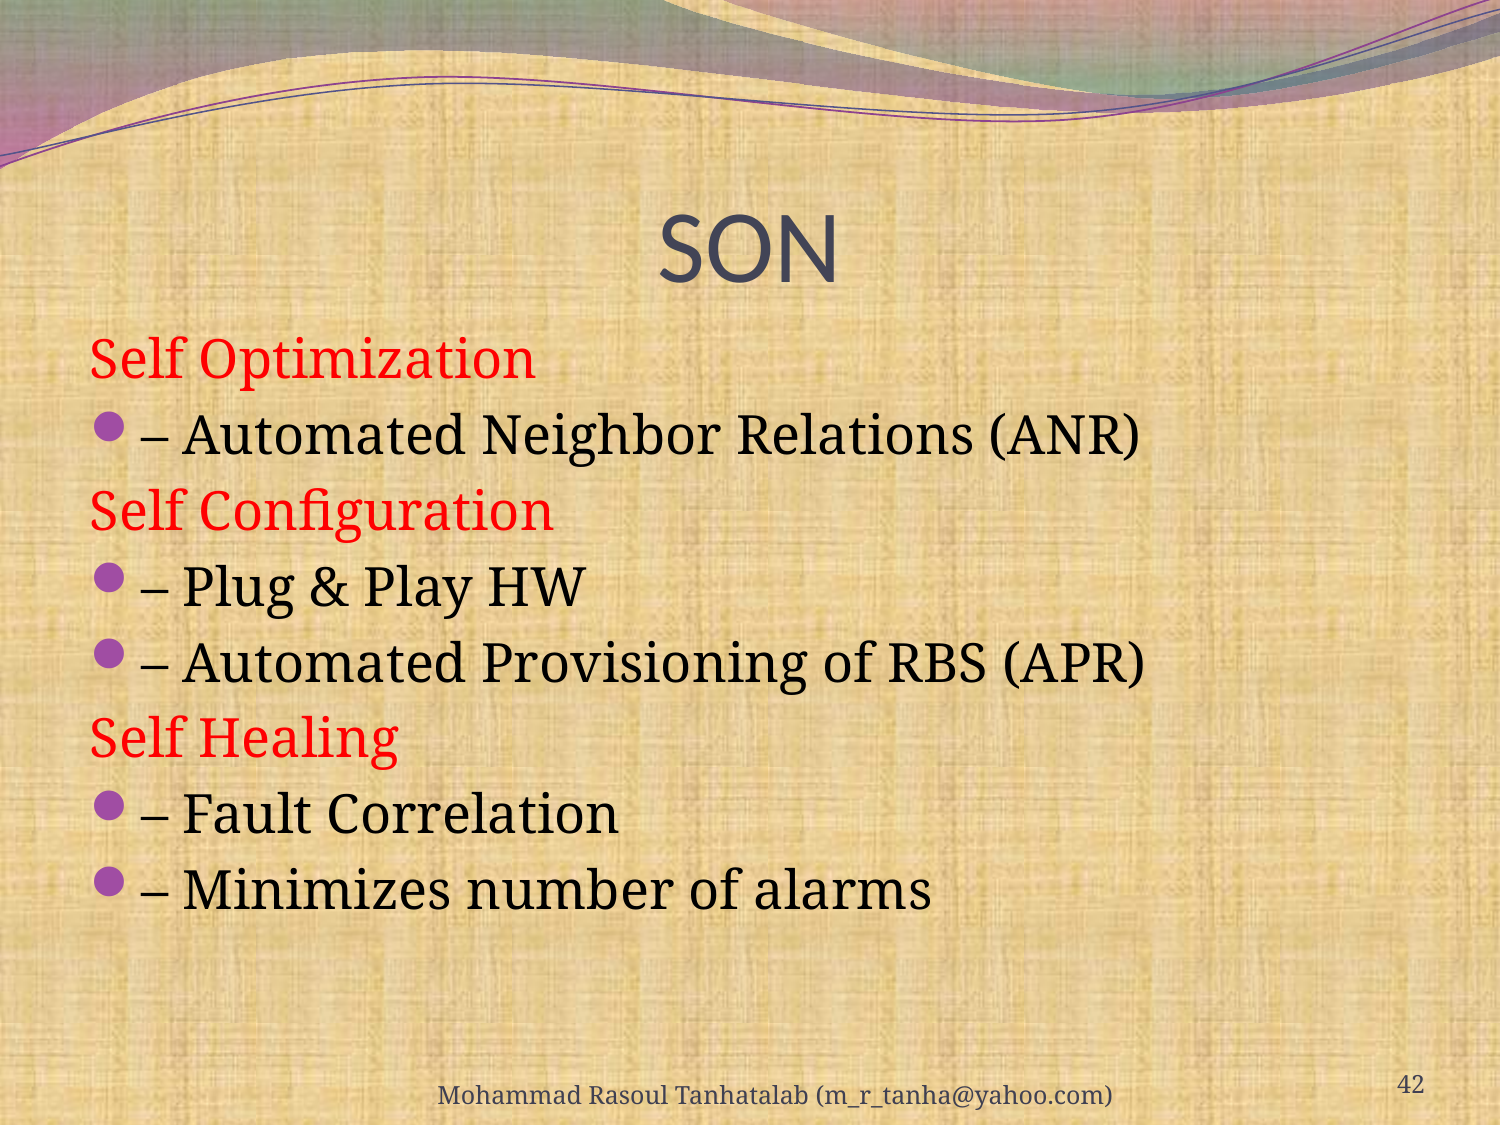

# SON
Self Optimization
– Automated Neighbor Relations (ANR)
Self Configuration
– Plug & Play HW
– Automated Provisioning of RBS (APR)
Self Healing
– Fault Correlation
– Minimizes number of alarms
42
Mohammad Rasoul Tanhatalab (m_r_tanha@yahoo.com)